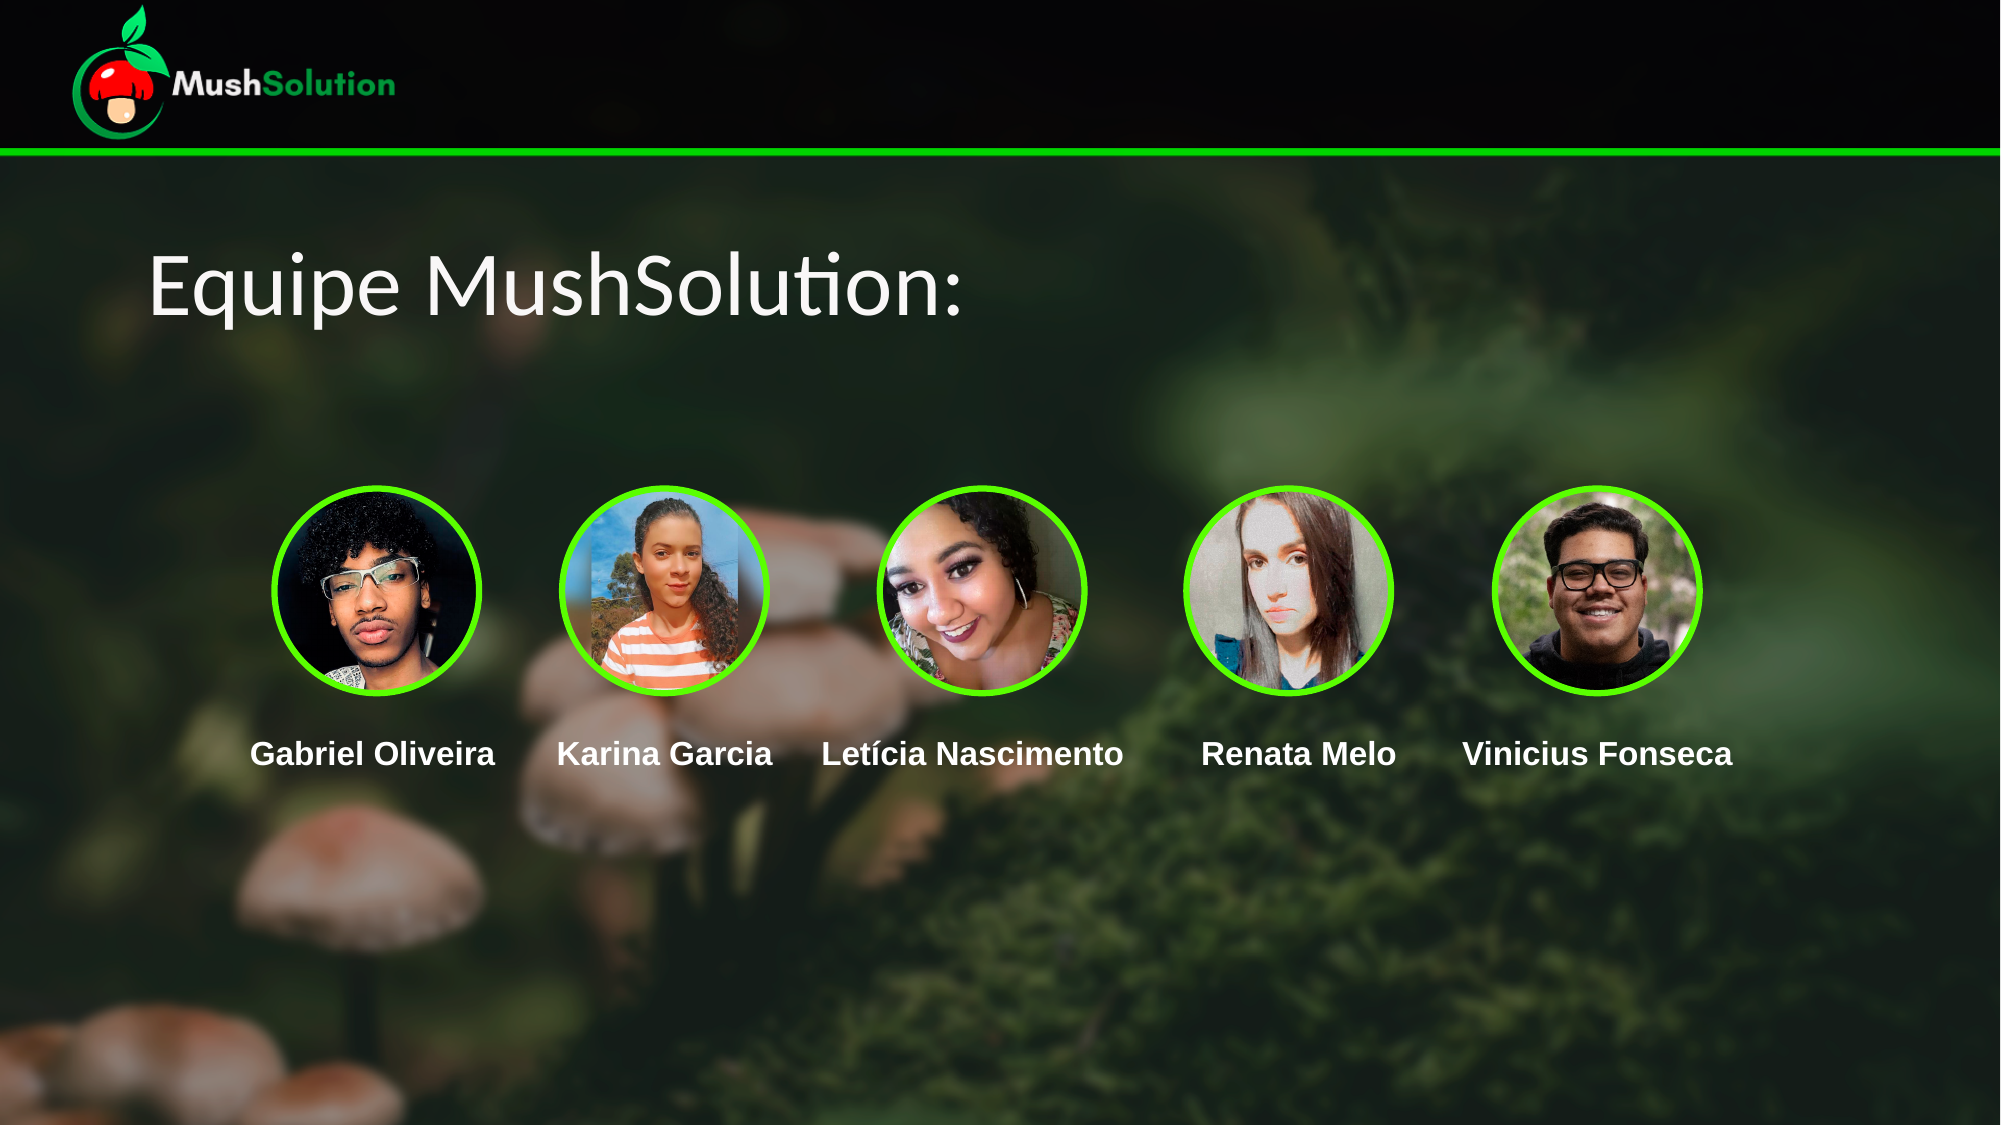

# Equipe MushSolution:

Karina Garcia
Gabriel Oliveira
Letícia Nascimento
Renata Melo
Vinicius Fonseca